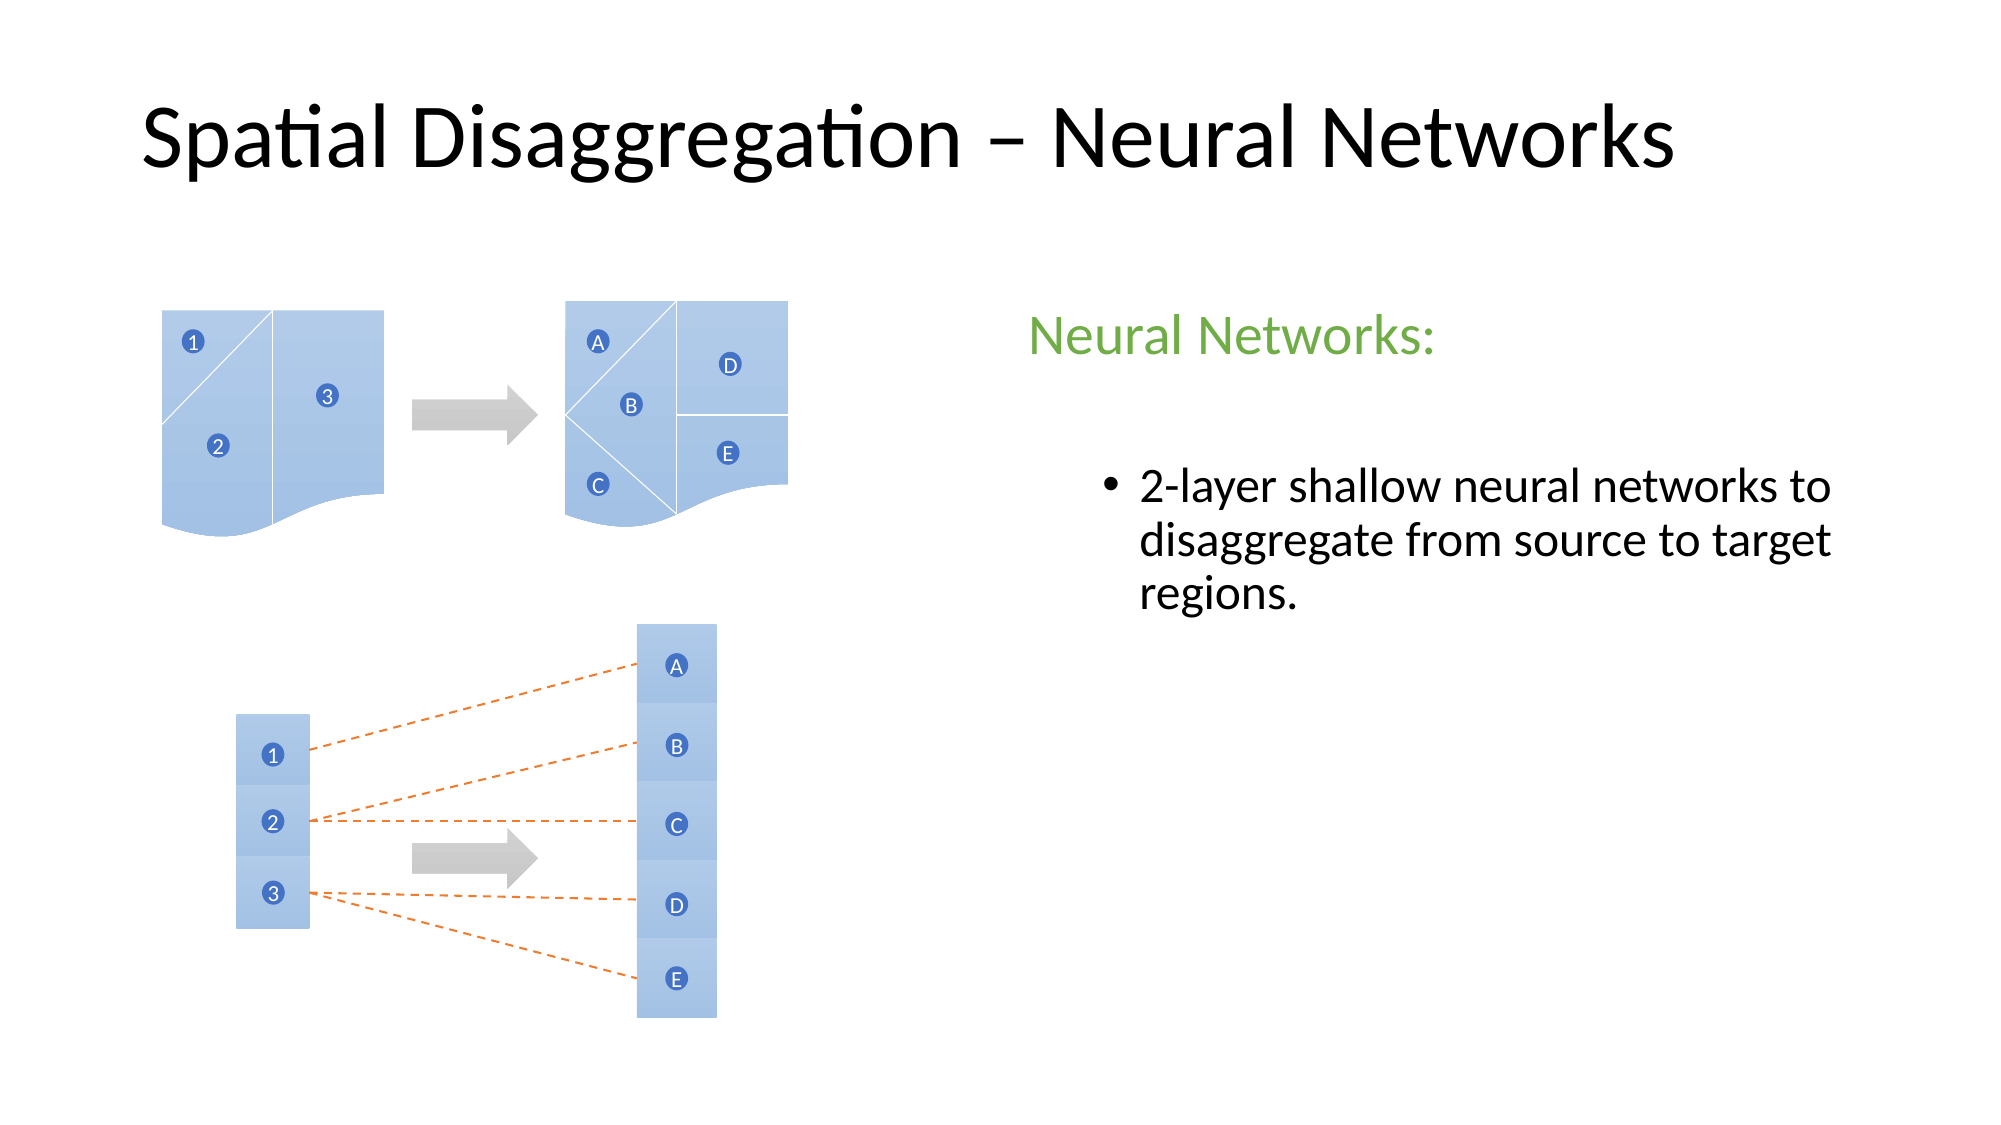

# Spatial Disaggregation – Neural Networks
Neural Networks:

2-layer shallow neural networks to disaggregate from source to target regions.

A
D
B
E
C

1
3
2

A

B
1
2
C

3
D
E